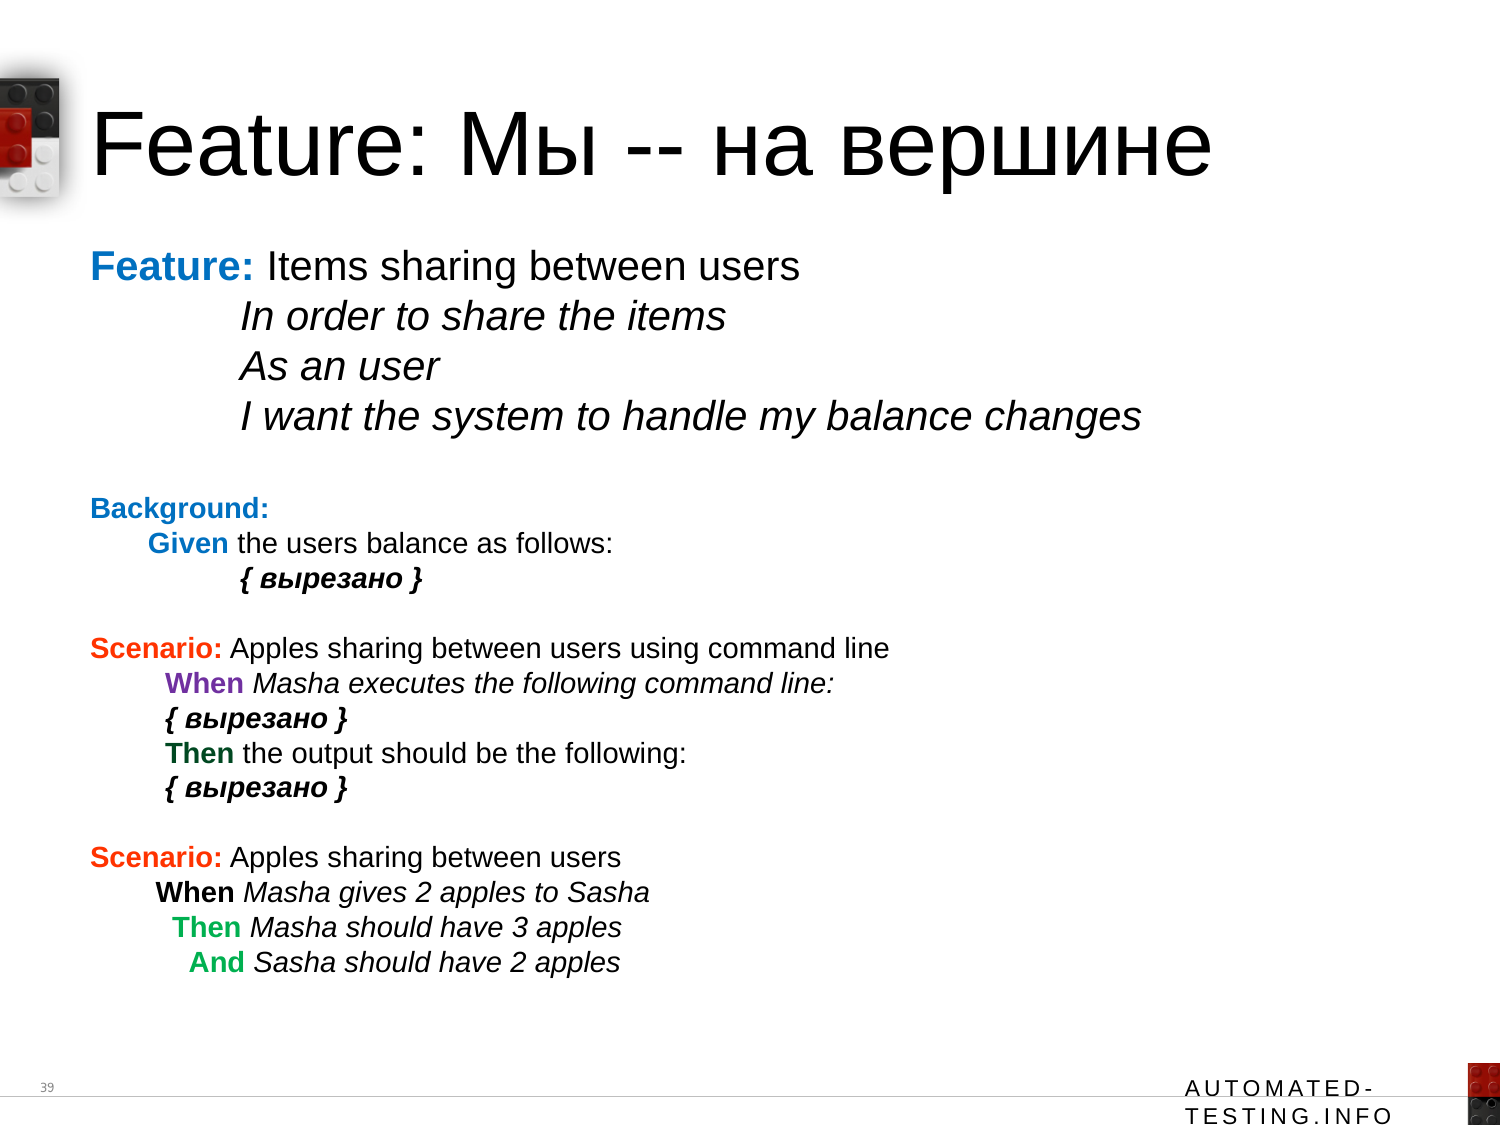

# Feature: Мы -- на вершине
Feature: Items sharing between users
	In order to share the items
	As an user
	I want the system to handle my balance changes

Background:
       Given the users balance as follows:
	{ вырезано }

Scenario: Apples sharing between users using command line
When Masha executes the following command line:
{ вырезано }
Then the output should be the following:
{ вырезано }

Scenario: Apples sharing between users
When Masha gives 2 apples to Sasha
  Then Masha should have 3 apples
    And Sasha should have 2 apples

39